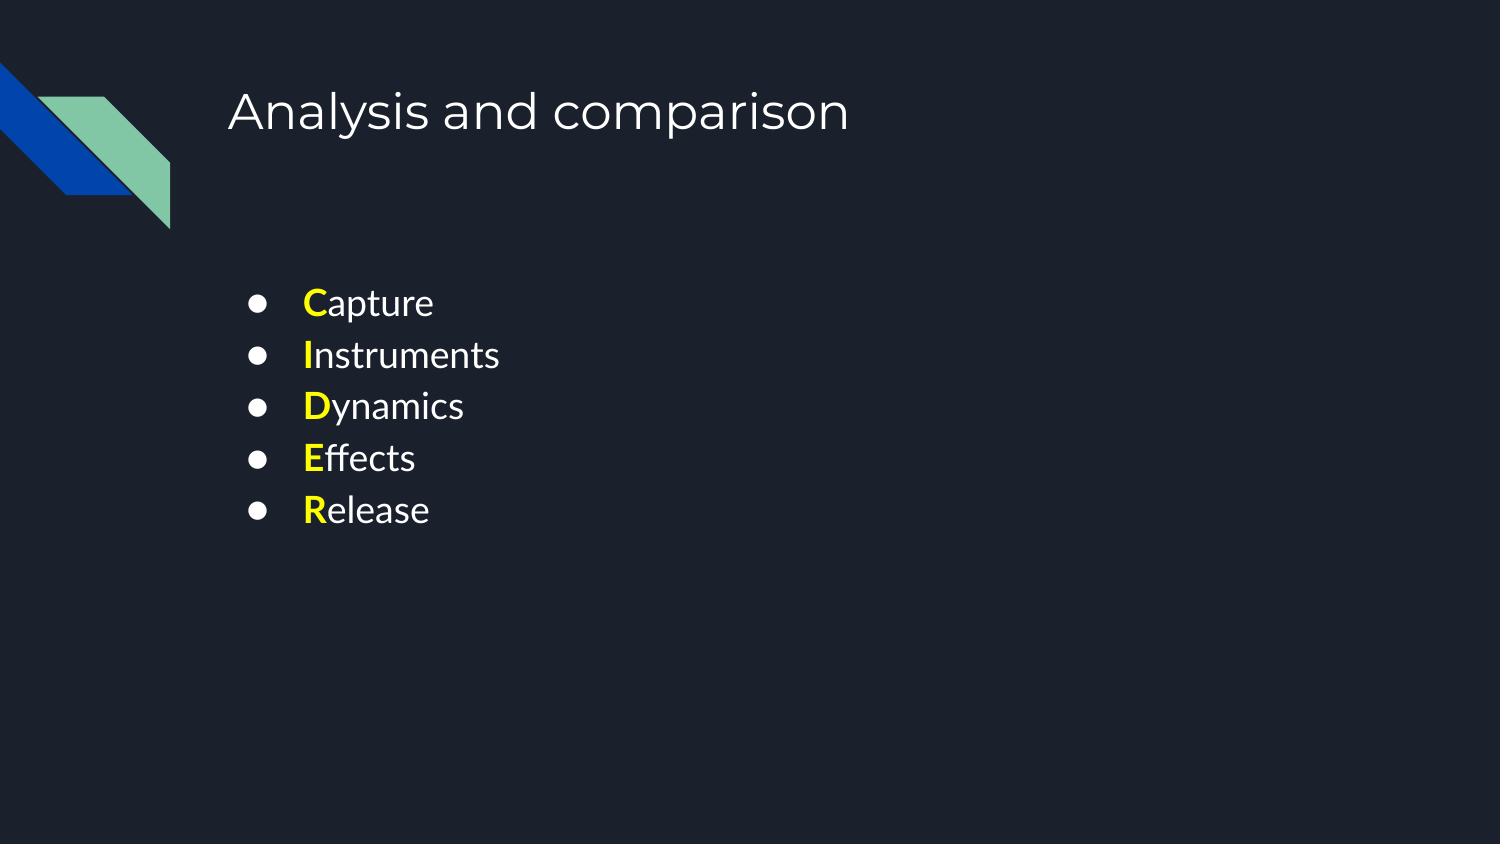

# Analysis and comparison
Capture
Instruments
Dynamics
Effects
Release